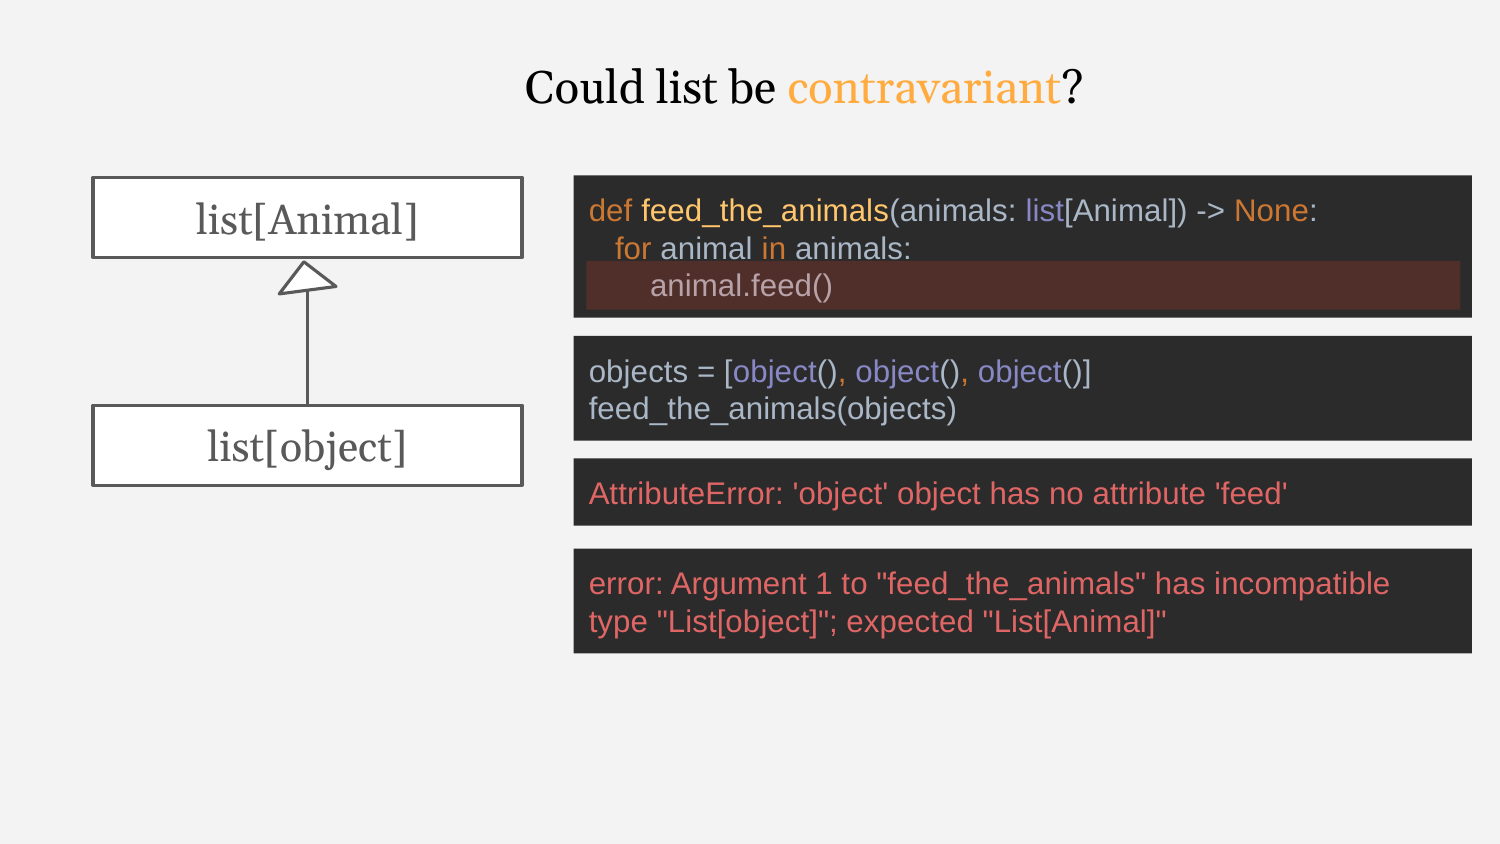

Could list be contravariant?
def feed_the_animals(animals: list[Animal]) -> None:
   for animal in animals:
       animal.feed()
list[Animal]

AttributeError: 'object' object has no attribute 'feed'

objects = [object(), object(), object()]
feed_the_animals(objects)
list[object]
error: Argument 1 to "feed_the_animals" has incompatible type "List[object]"; expected "List[Animal]"